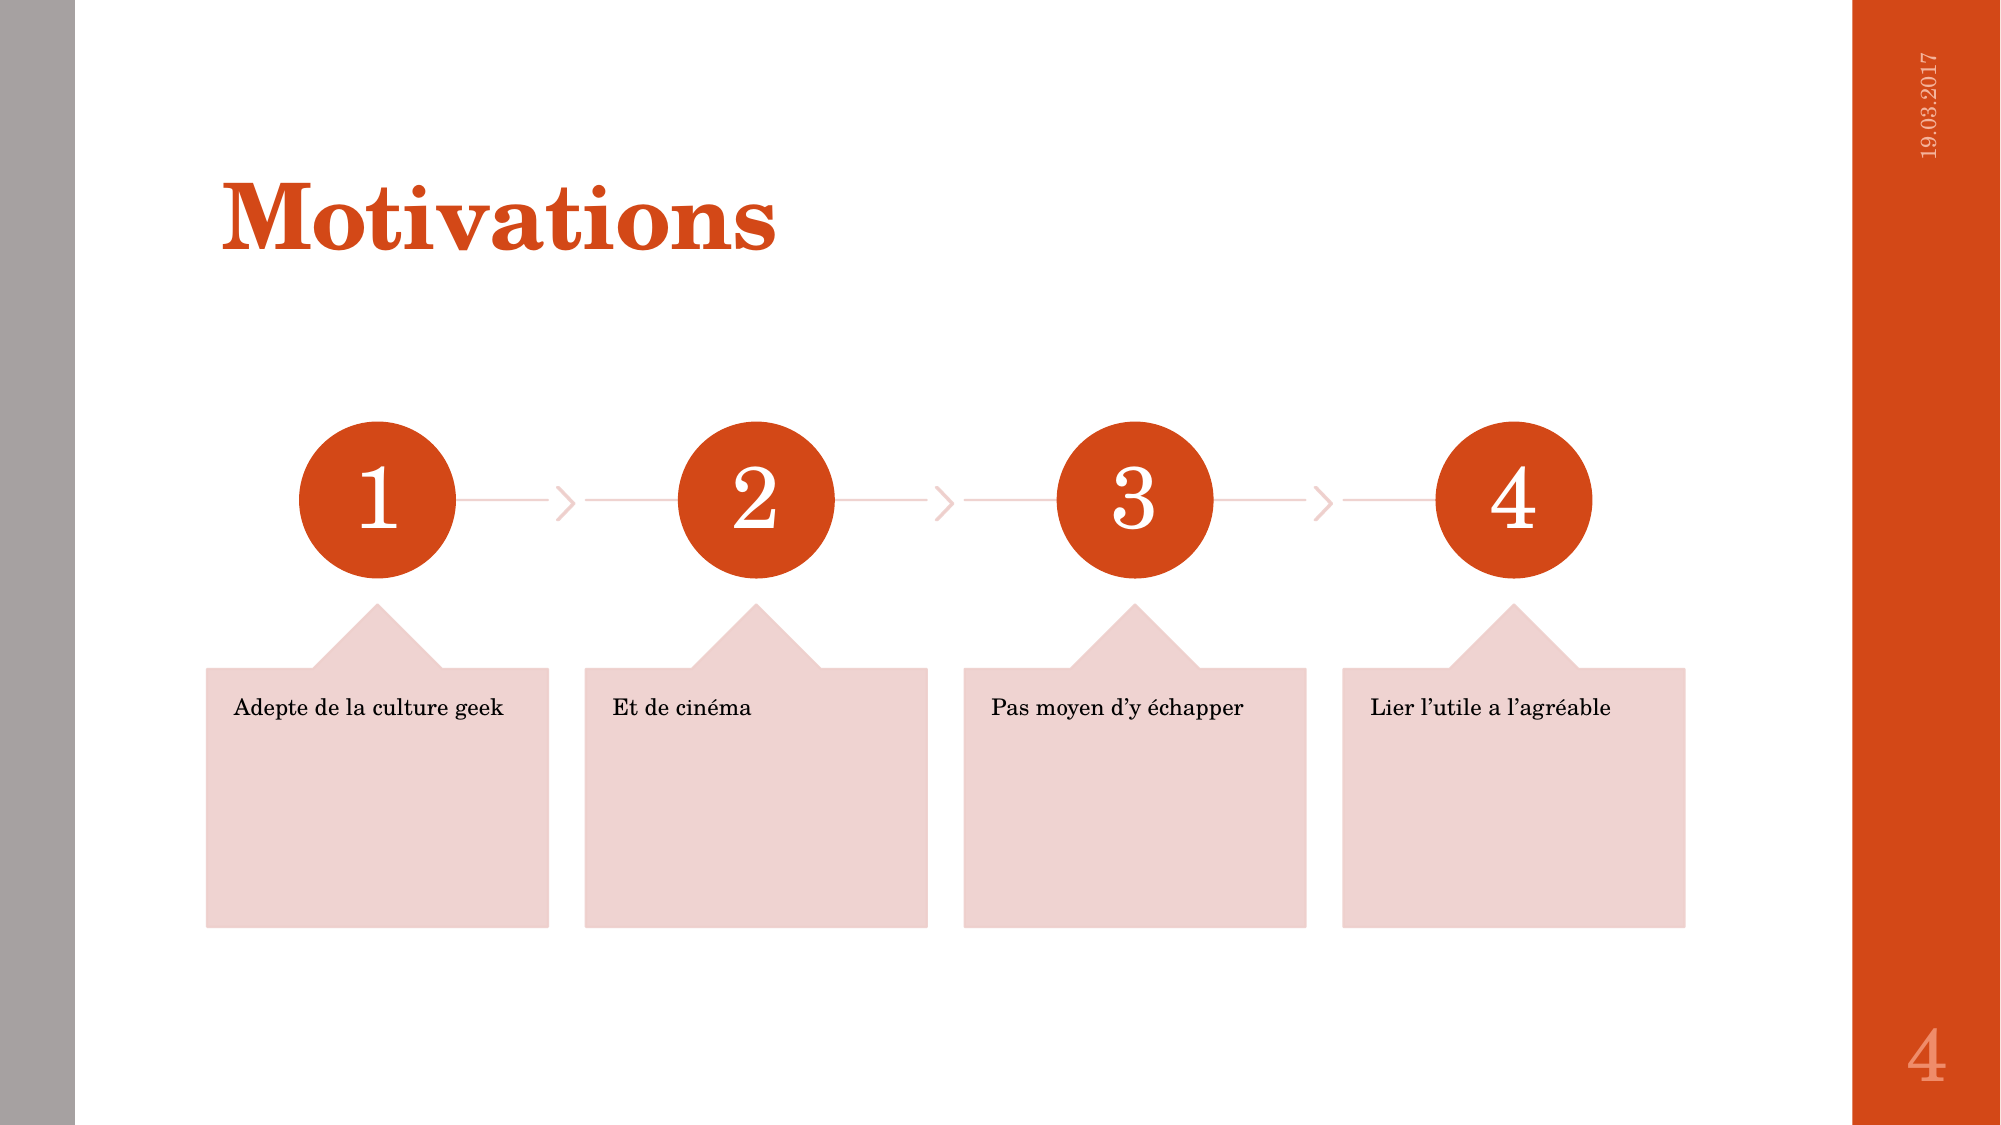

# Motivations
19.03.2017
1
Adepte de la culture geek
2
Et de cinéma
3
Pas moyen d’y échapper
4
Lier l’utile a l’agréable
4